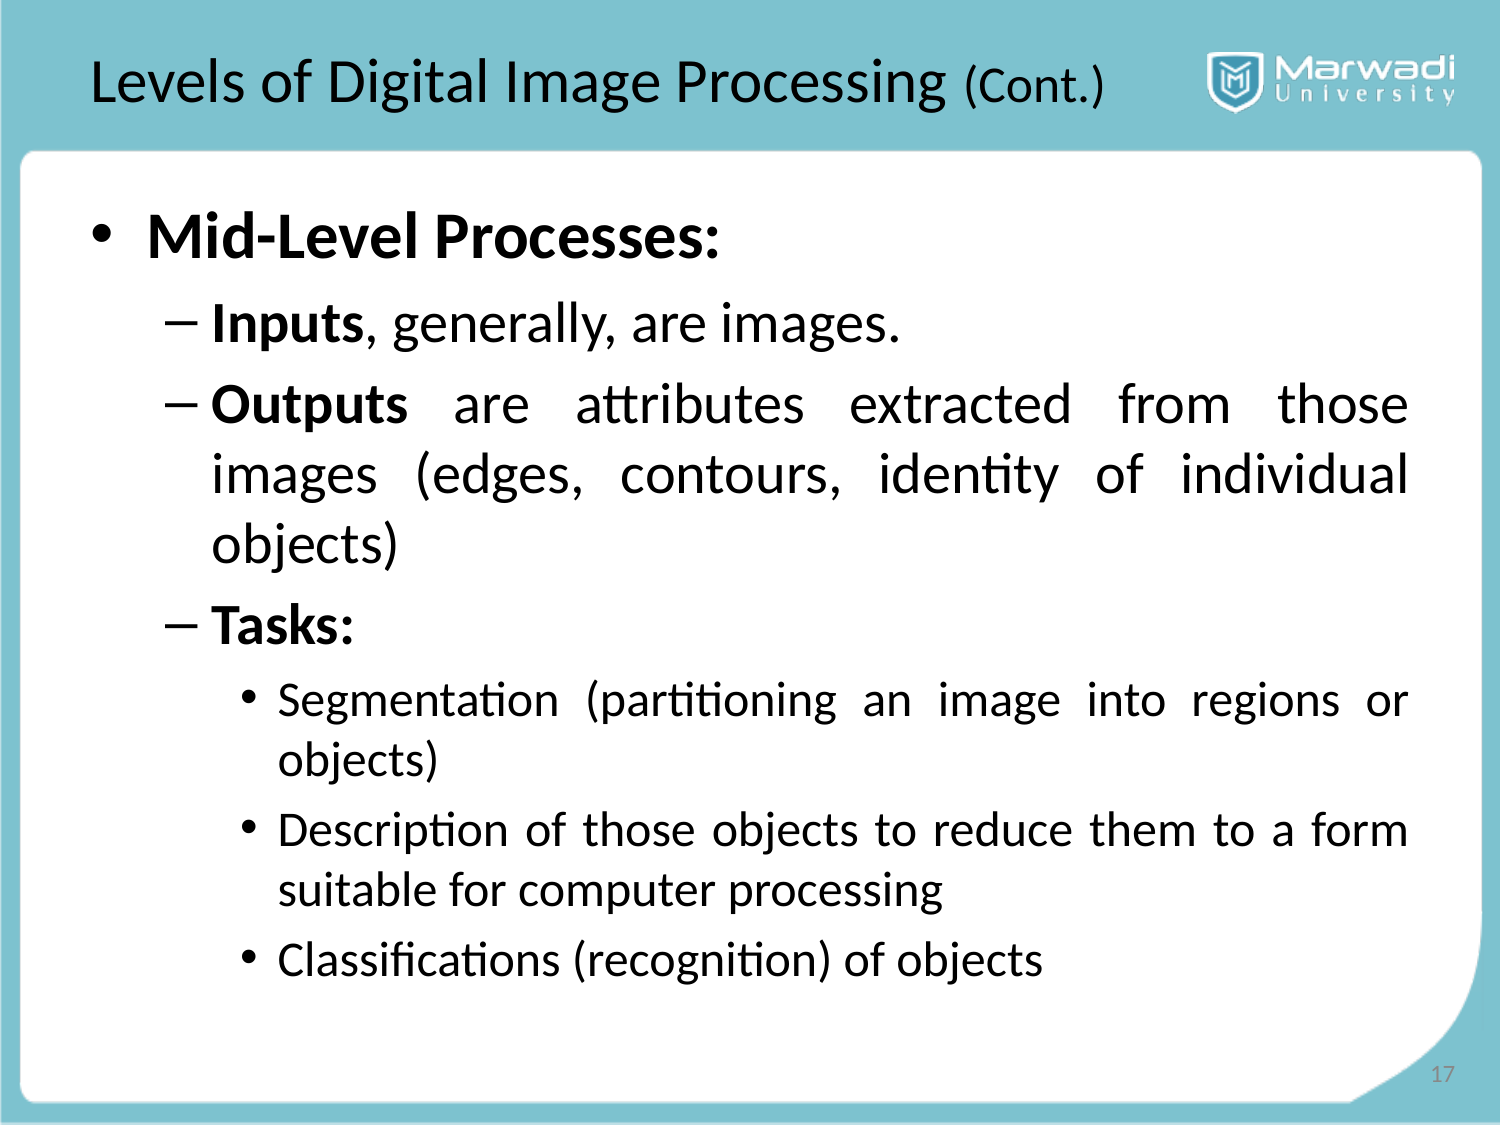

# Levels of Digital Image Processing (Cont.)
Mid-Level Processes:
Inputs, generally, are images.
Outputs are attributes extracted from those images (edges, contours, identity of individual objects)
Tasks:
Segmentation (partitioning an image into regions or objects)
Description of those objects to reduce them to a form suitable for computer processing
Classifications (recognition) of objects
17